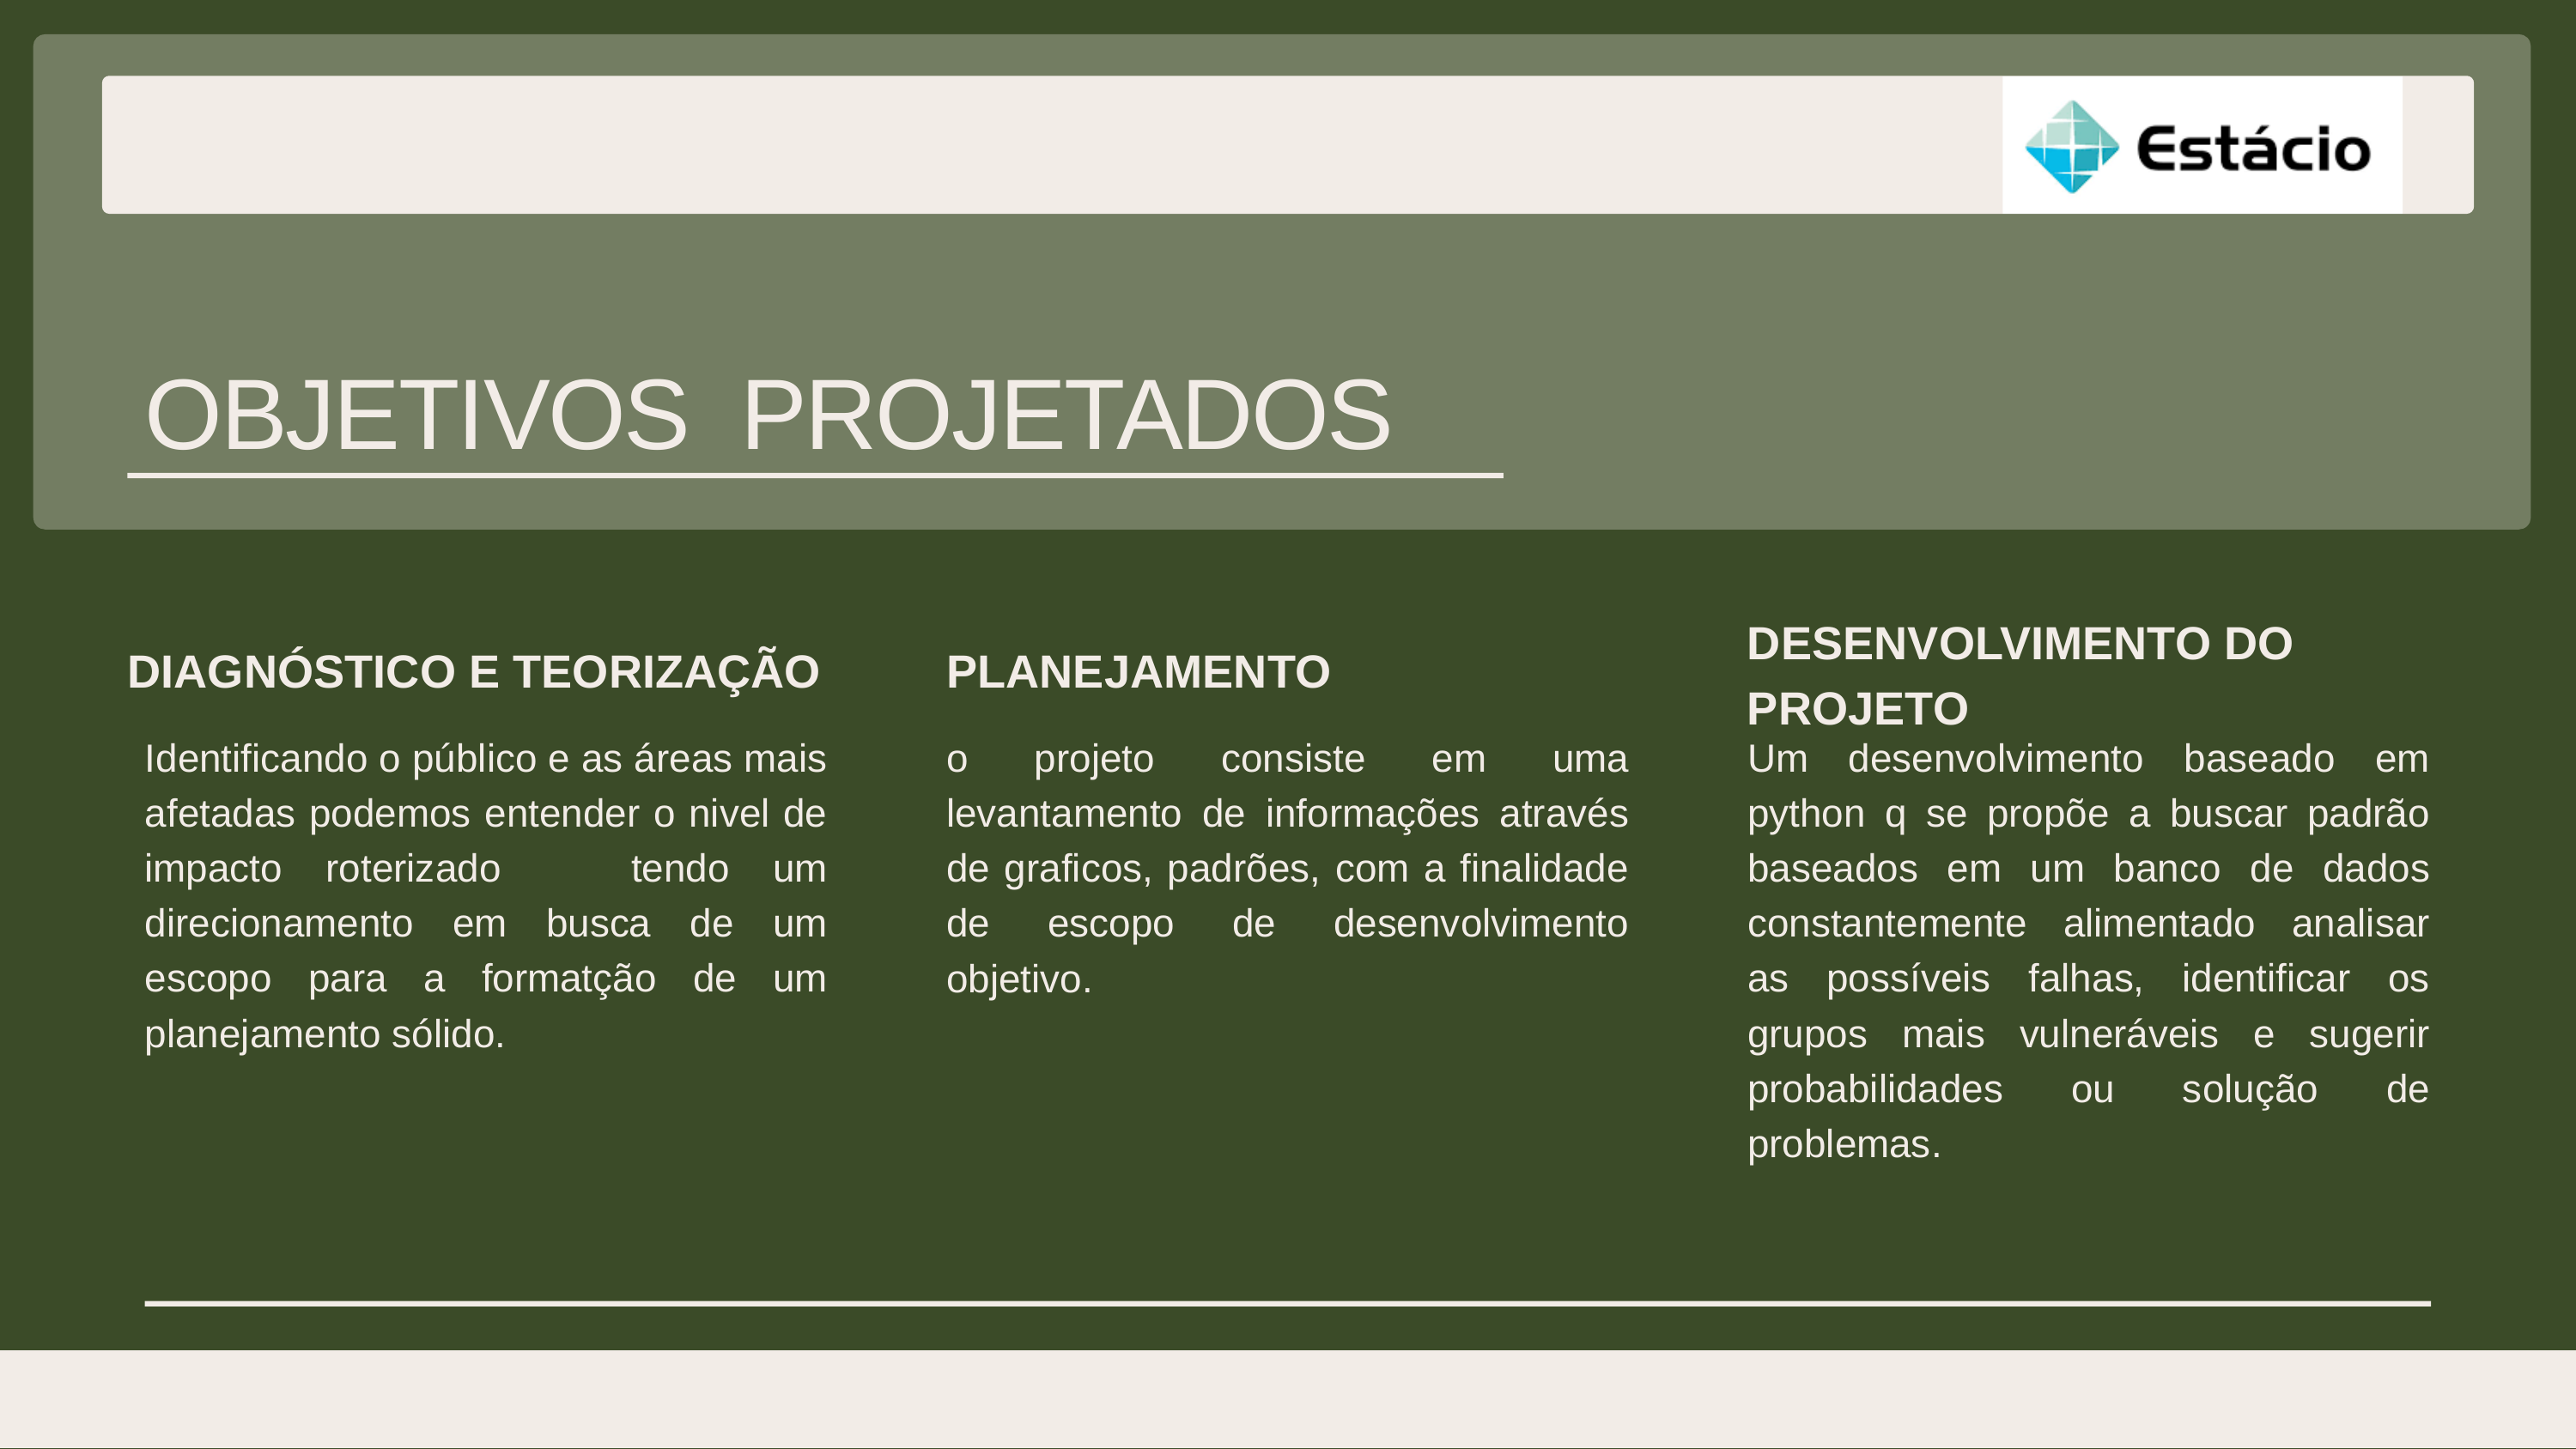

OBJETIVOS  PROJETADOS

DESENVOLVIMENTO DO PROJETO
DIAGNÓSTICO E TEORIZAÇÃO
PLANEJAMENTO
Identificando o público e as áreas mais afetadas podemos entender o nivel de impacto roterizado   tendo um direcionamento em busca de um escopo para a formatção de um planejamento sólido.
o projeto consiste em uma levantamento de informações através de graficos, padrões, com a finalidade de escopo de desenvolvimento objetivo.
Um desenvolvimento baseado em python q se propõe a buscar padrão baseados em um banco de dados constantemente alimentado analisar as possíveis falhas, identificar os grupos mais vulneráveis e sugerir probabilidades ou solução de problemas.